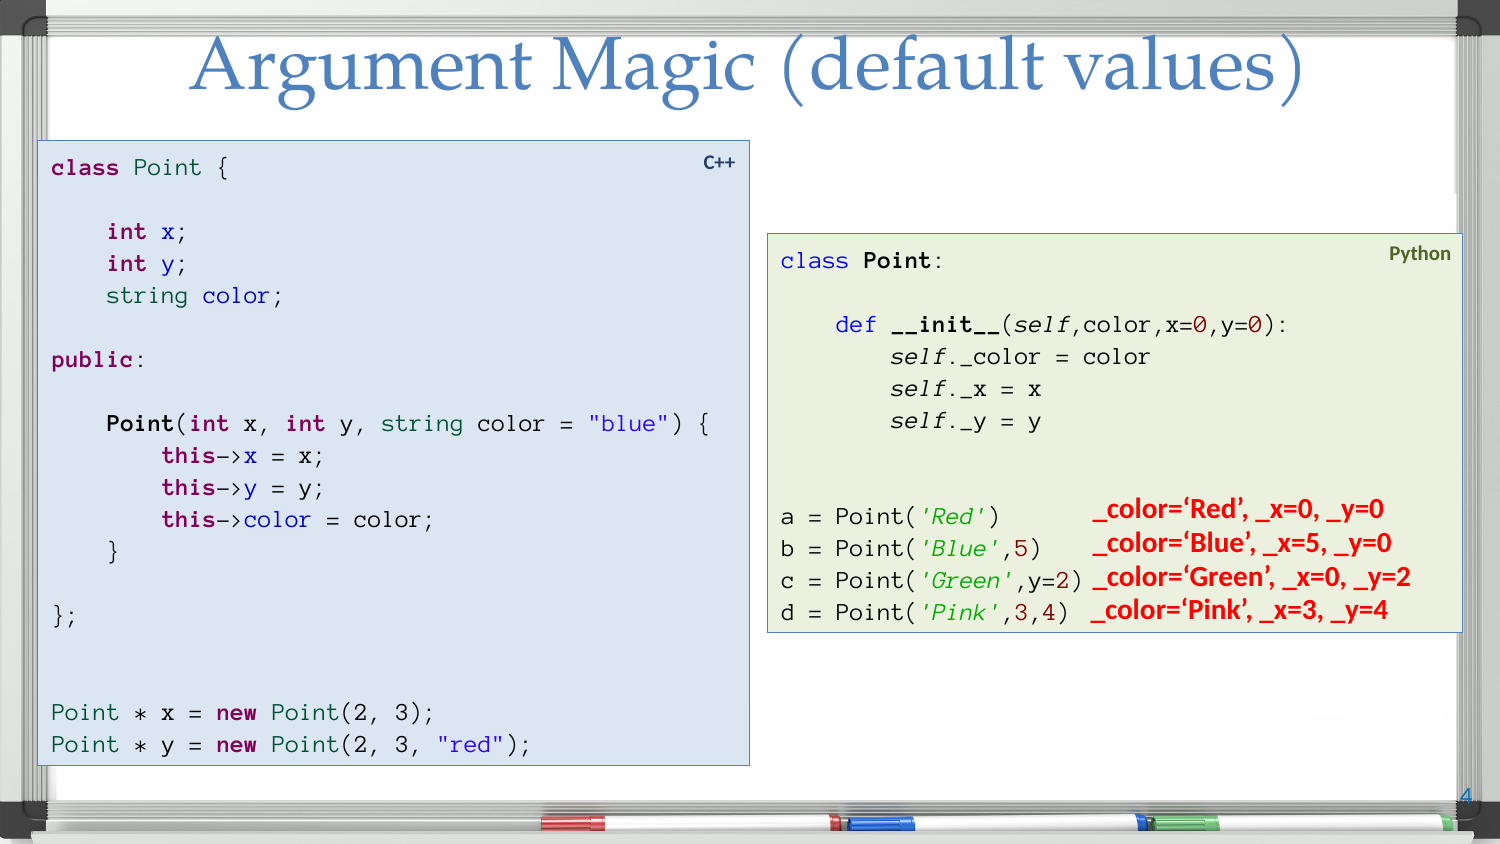

# Argument Magic (default values)
class Point {

    int x;
    int y;
    string color;

public:

    Point(int x, int y, string color = "blue") {
        this->x = x;
        this->y = y;
        this->color = color;
    }

};

Point * x = new Point(2, 3);
Point * y = new Point(2, 3, "red");
C++
Python
class Point:

    def __init__(self,color,x=0,y=0):
        self._color = color
        self._x = x
        self._y = y

a = Point('Red')
b = Point('Blue',5)
c = Point('Green',y=2)
d = Point('Pink',3,4)
_color=‘Red’, _x=0, _y=0
_color=‘Blue’, _x=5, _y=0
_color=‘Green’, _x=0, _y=2
_color=‘Pink’, _x=3, _y=4
4